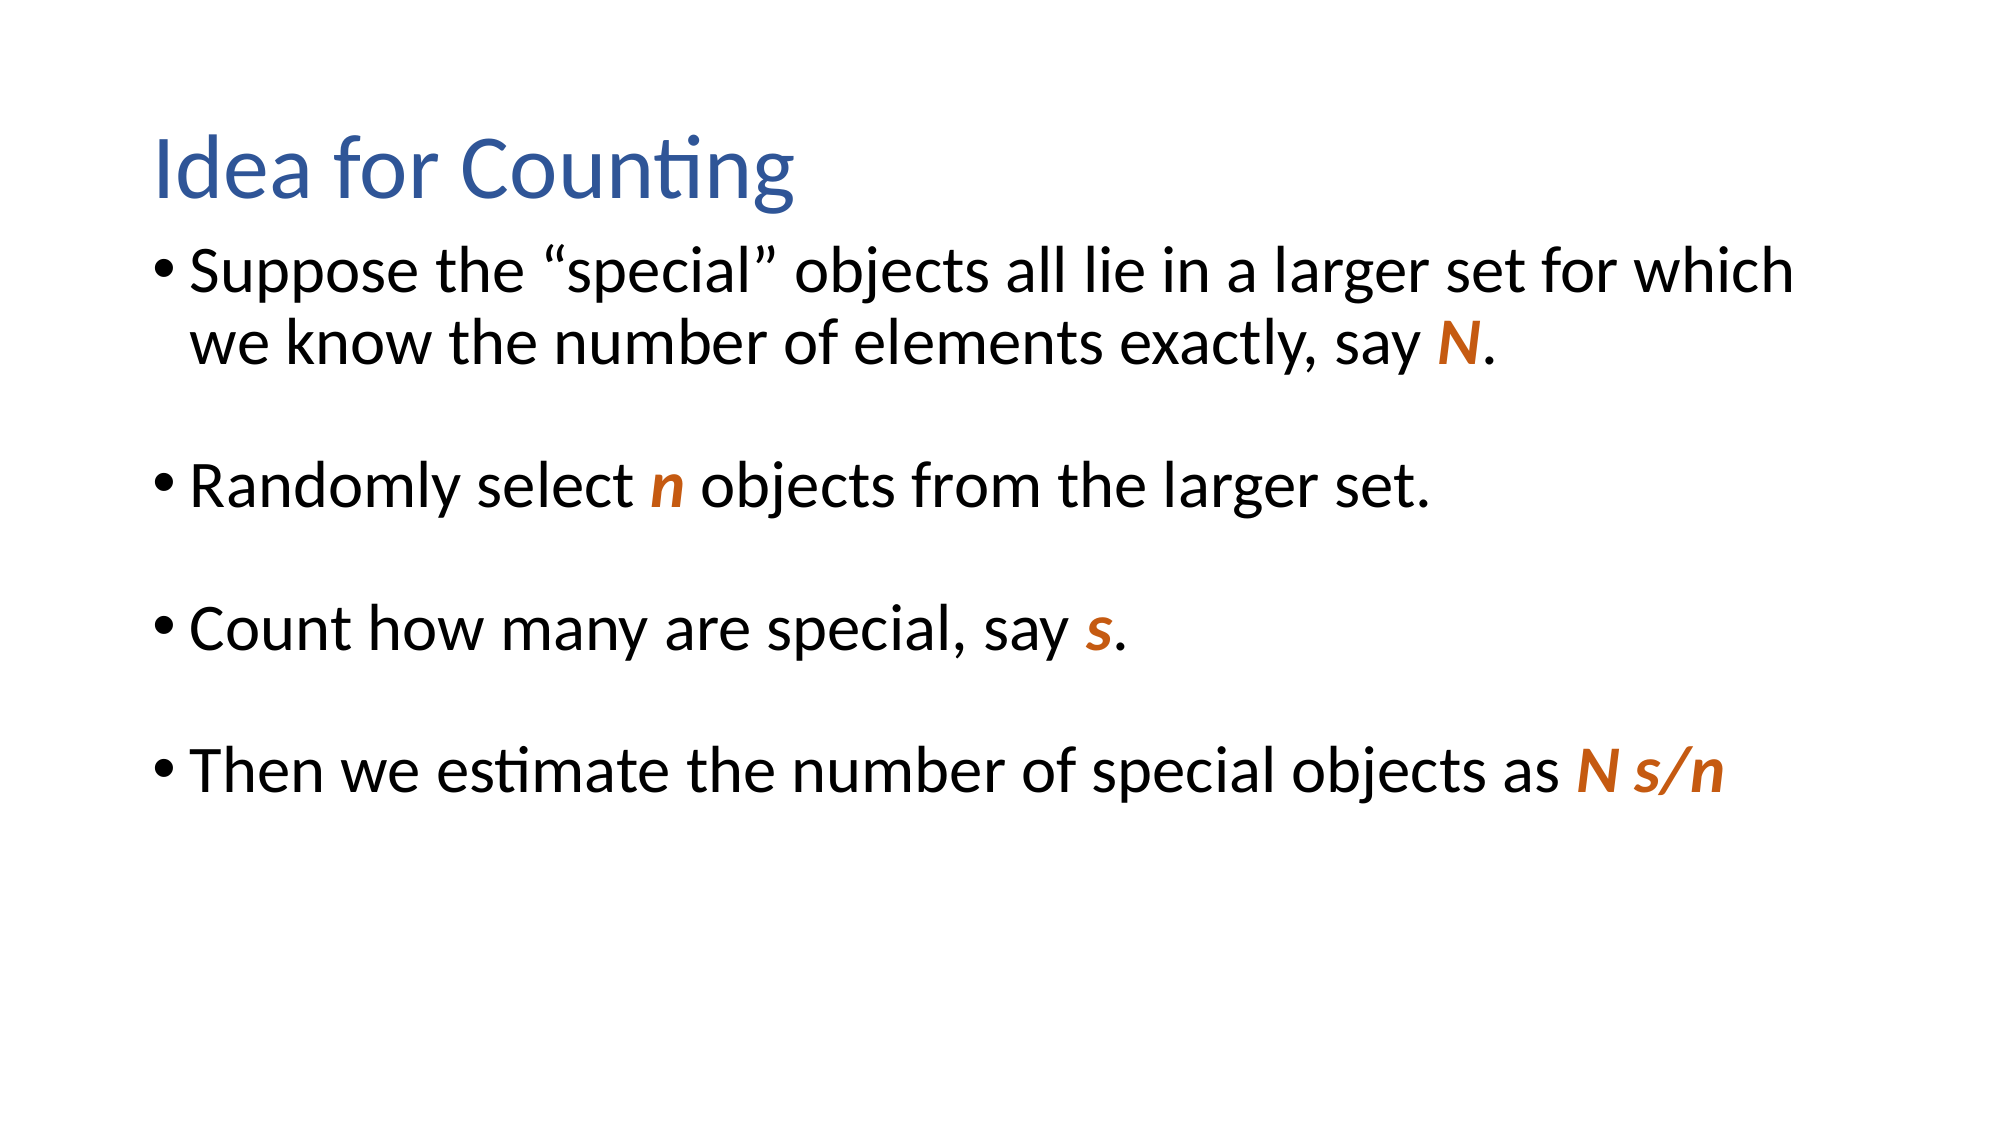

# Idea for Counting
Suppose the “special” objects all lie in a larger set for which we know the number of elements exactly, say N.
Randomly select n objects from the larger set.
Count how many are special, say s.
Then we estimate the number of special objects as N s/n